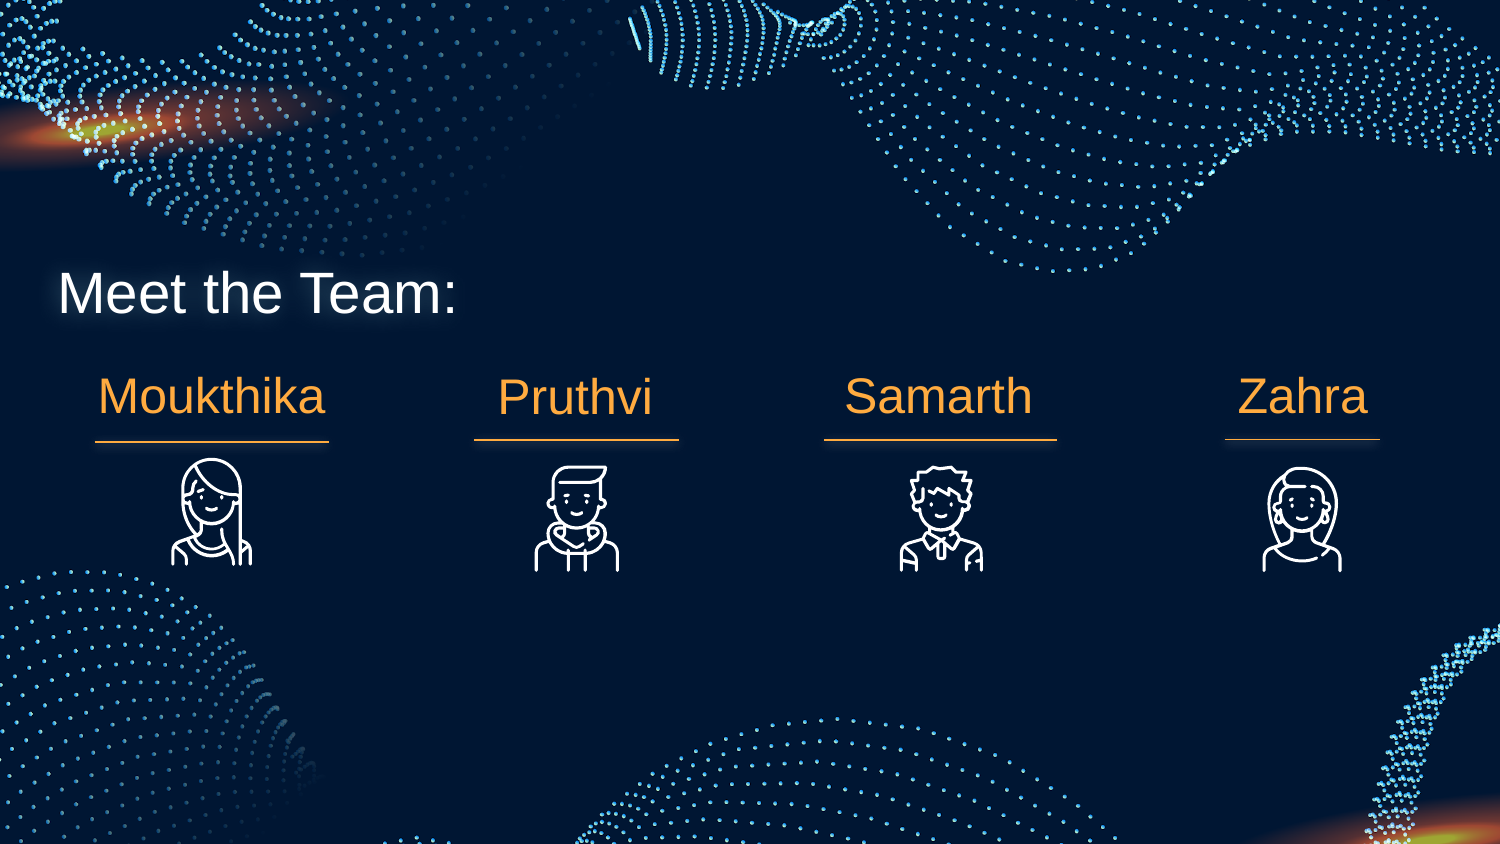

Meet the Team:
Moukthika
Samarth
Zahra
Pruthvi